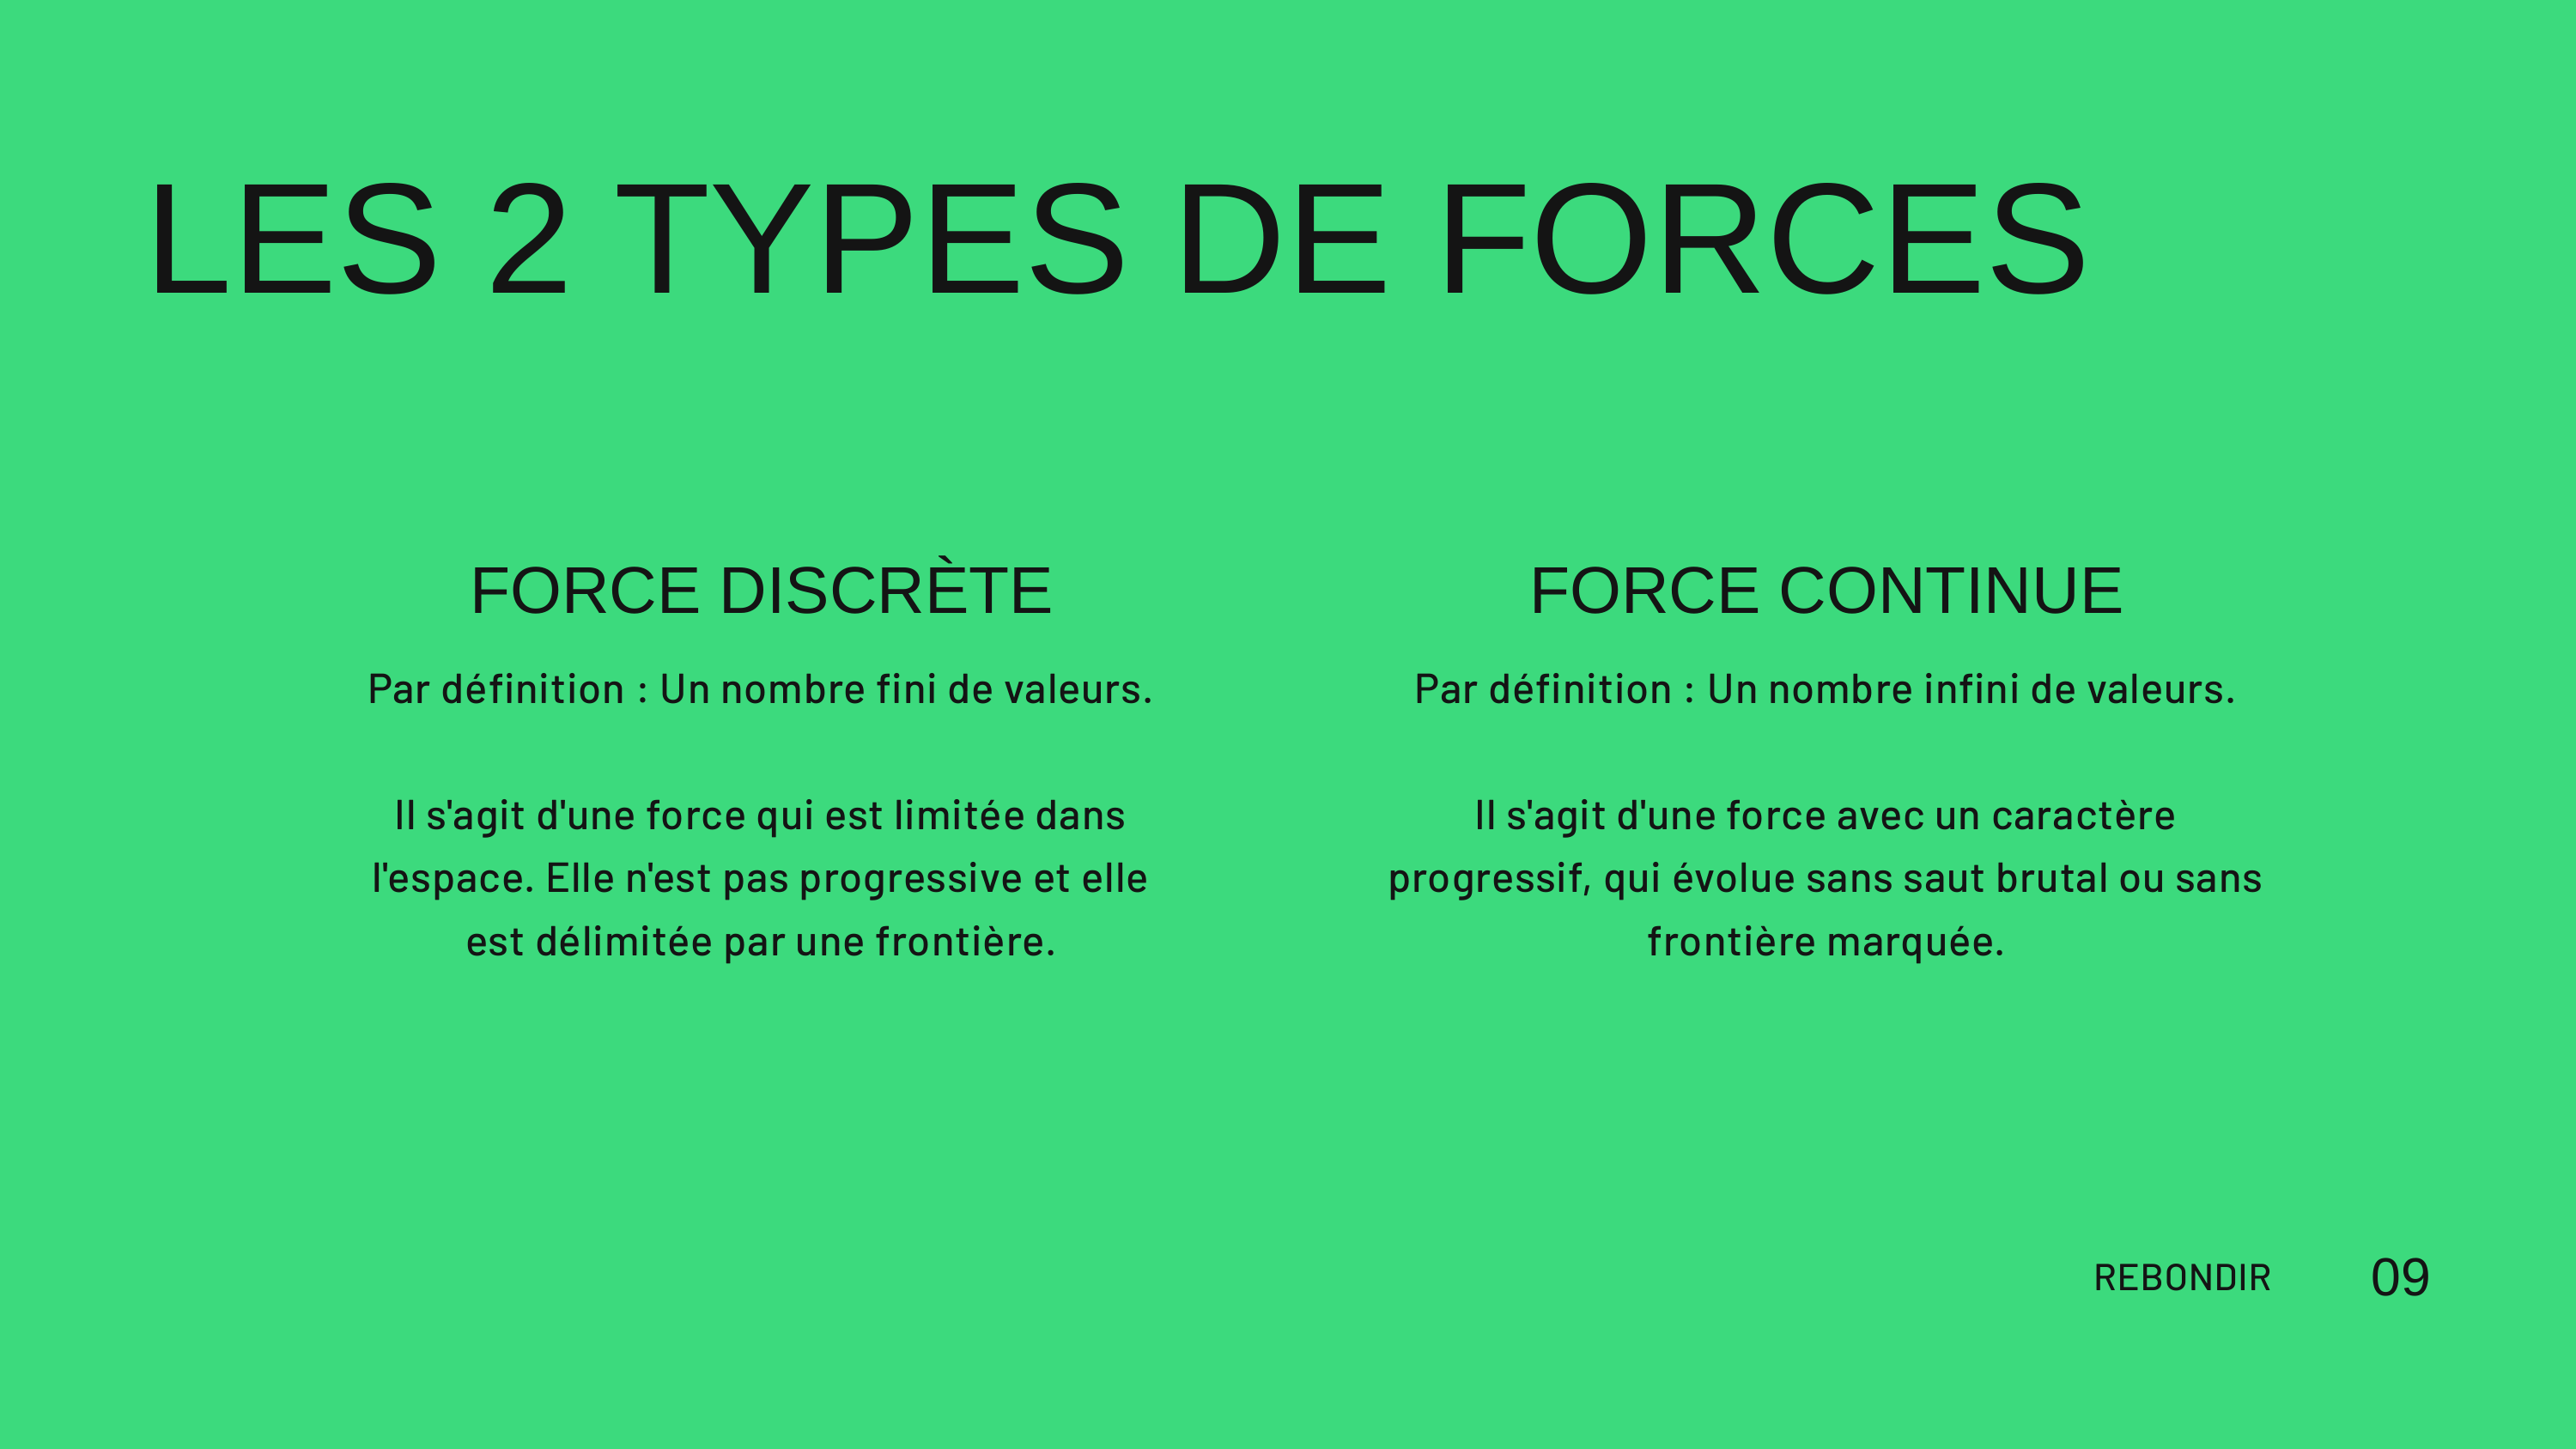

LES 2 TYPES DE FORCES
FORCE DISCRÈTE
Par définition : Un nombre fini de valeurs.

Il s'agit d'une force qui est limitée dans l'espace. Elle n'est pas progressive et elle est délimitée par une frontière.

FORCE CONTINUE
Par définition : Un nombre infini de valeurs.

Il s'agit d'une force avec un caractère progressif, qui évolue sans saut brutal ou sans frontière marquée.

09
REBONDIR